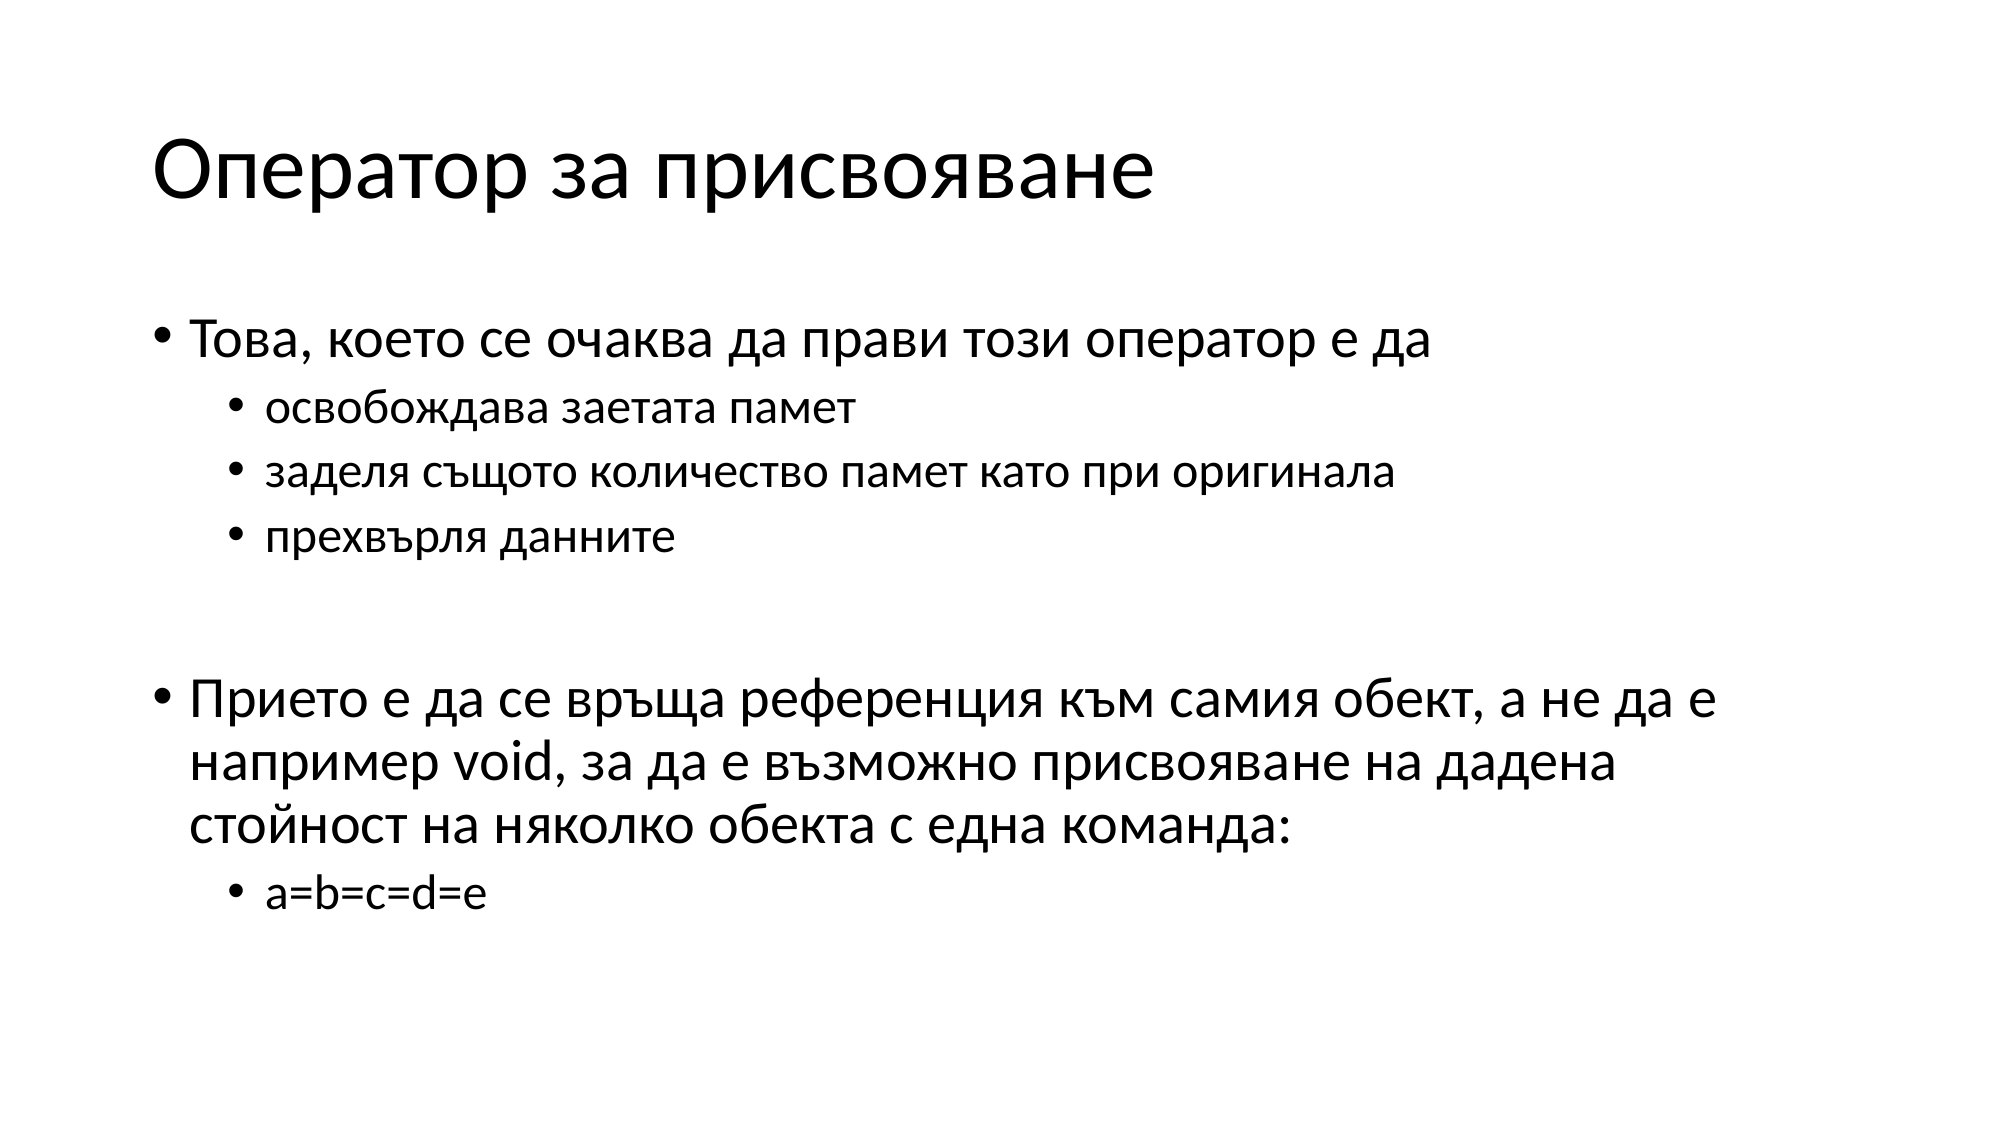

# Оператор за присвояване
Това, което се очаква да прави този оператор е да
освобождава заетата памет
заделя същото количество памет като при оригинала
прехвърля данните

Прието е да се връща референция към самия обект, а не да е например void, за да е възможно присвояване на дадена стойност на няколко обекта с една команда:
a=b=c=d=e